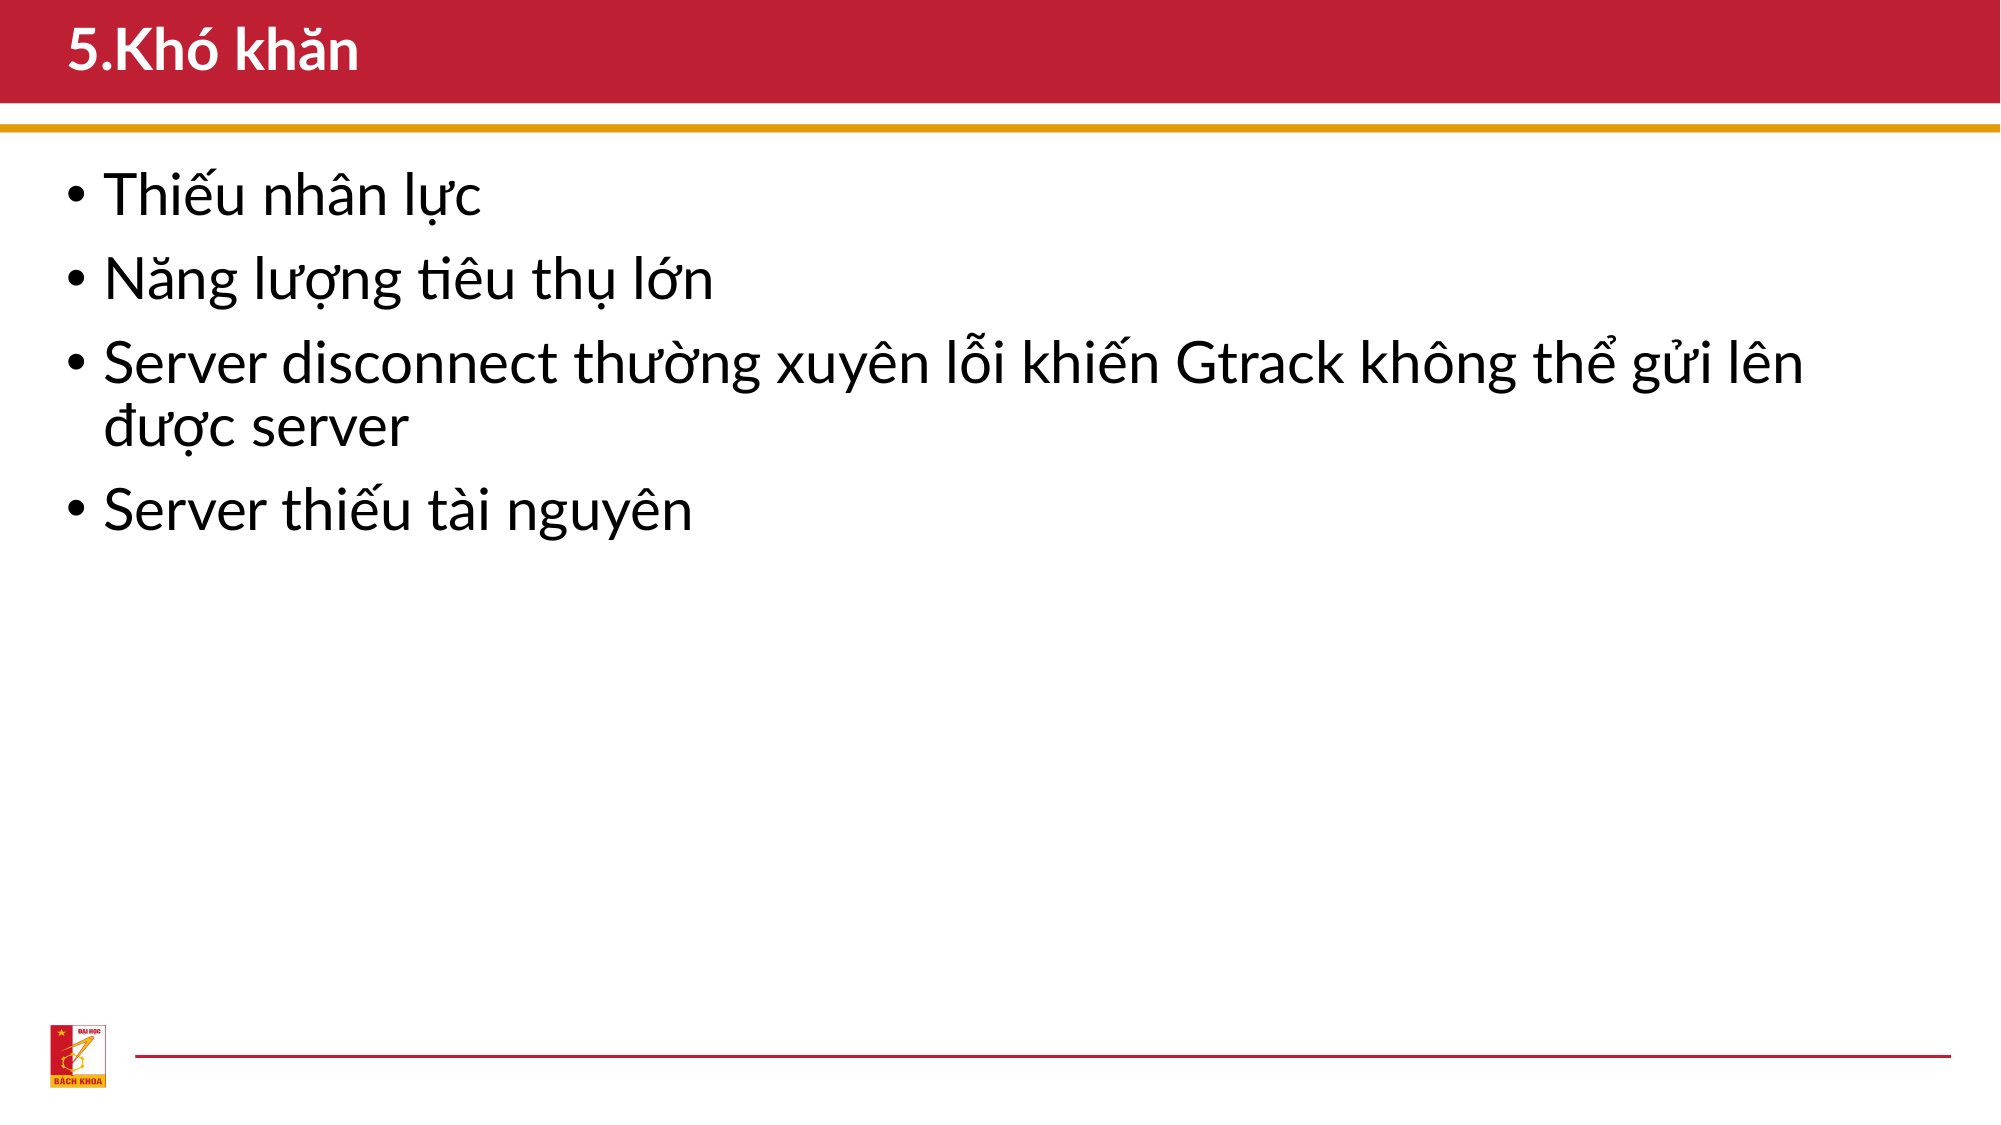

# 5.Khó khăn
Thiếu nhân lực
Năng lượng tiêu thụ lớn
Server disconnect thường xuyên lỗi khiến Gtrack không thể gửi lên được server
Server thiếu tài nguyên